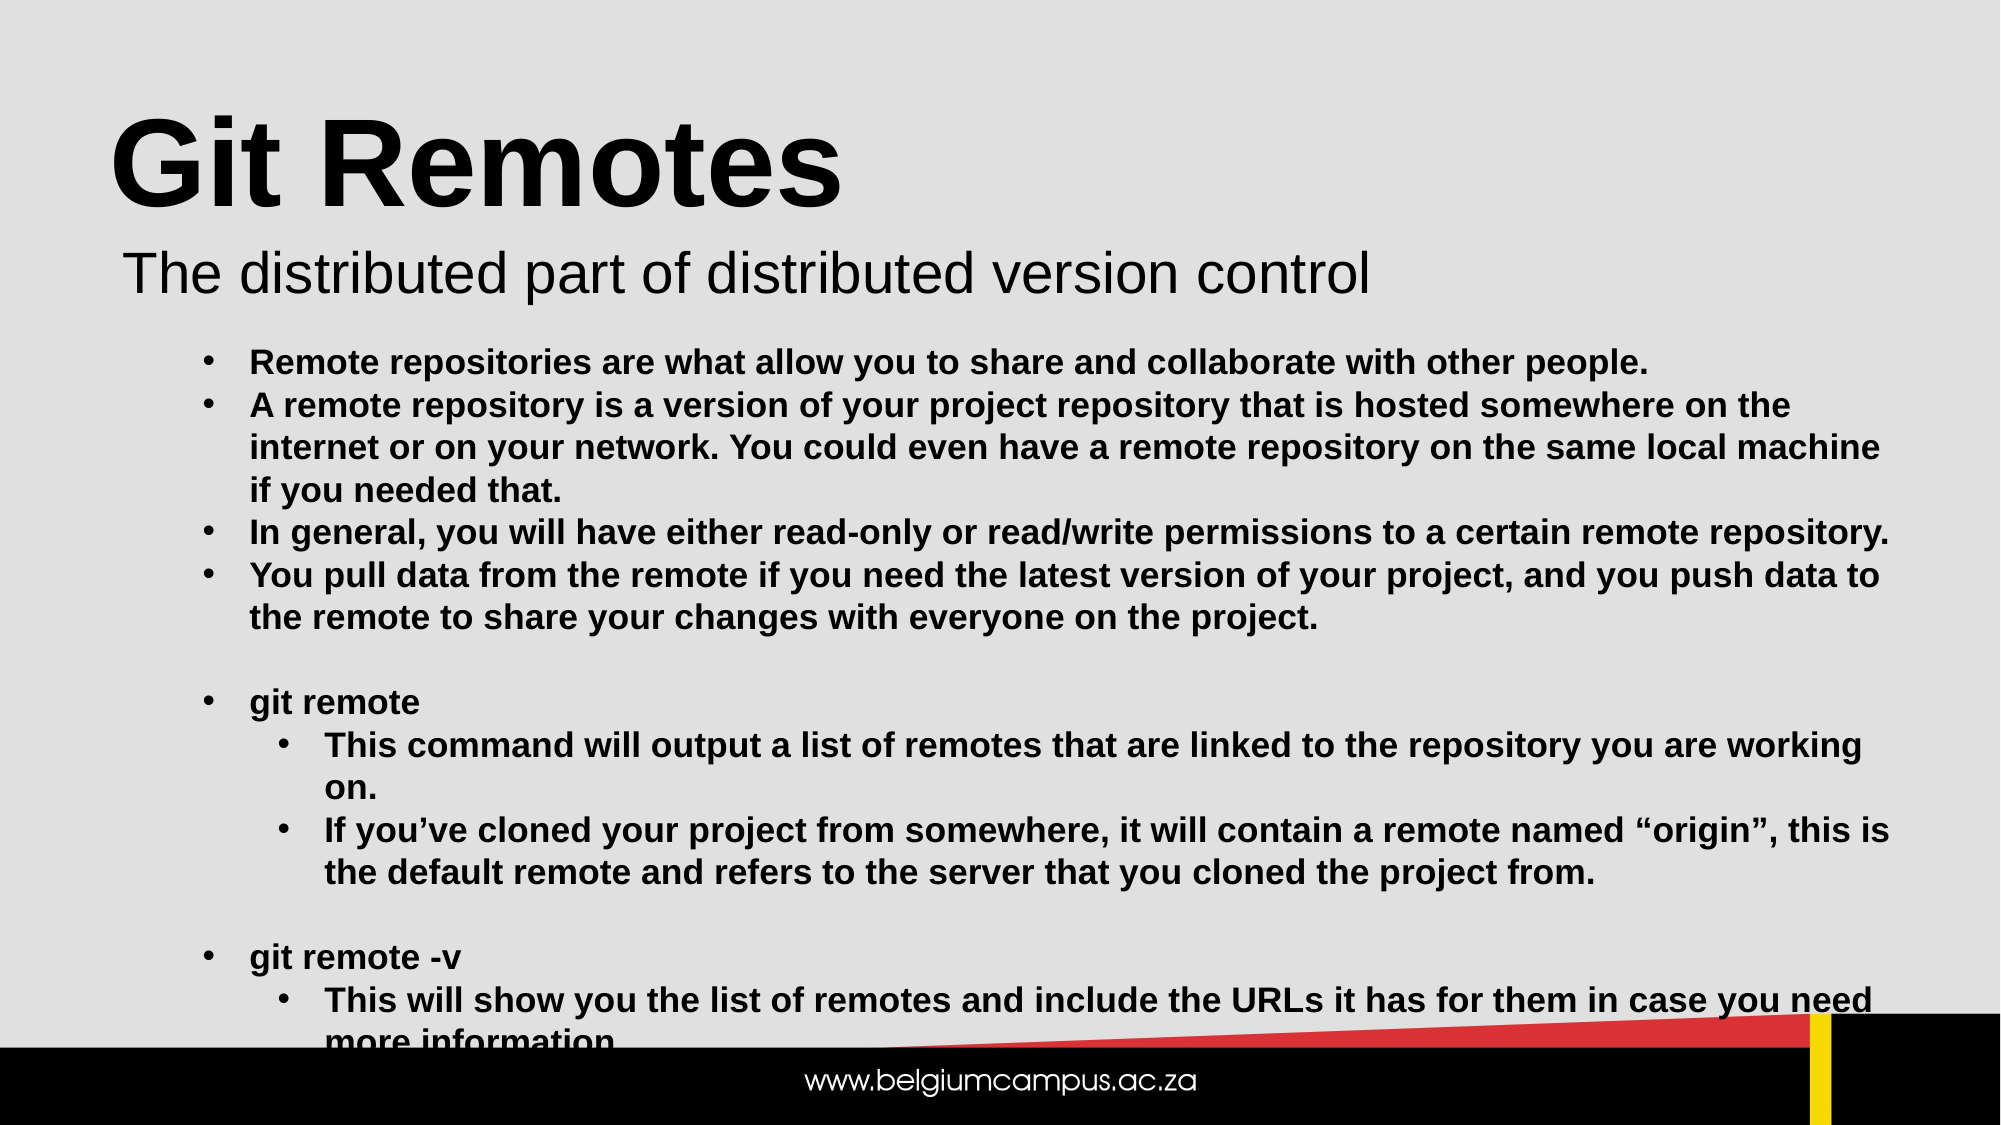

# Git Remotes
The distributed part of distributed version control
Remote repositories are what allow you to share and collaborate with other people.
A remote repository is a version of your project repository that is hosted somewhere on the internet or on your network. You could even have a remote repository on the same local machine if you needed that.
In general, you will have either read-only or read/write permissions to a certain remote repository.
You pull data from the remote if you need the latest version of your project, and you push data to the remote to share your changes with everyone on the project.

git remote
This command will output a list of remotes that are linked to the repository you are working on.
If you’ve cloned your project from somewhere, it will contain a remote named “origin”, this is the default remote and refers to the server that you cloned the project from.

git remote -v
This will show you the list of remotes and include the URLs it has for them in case you need more information.